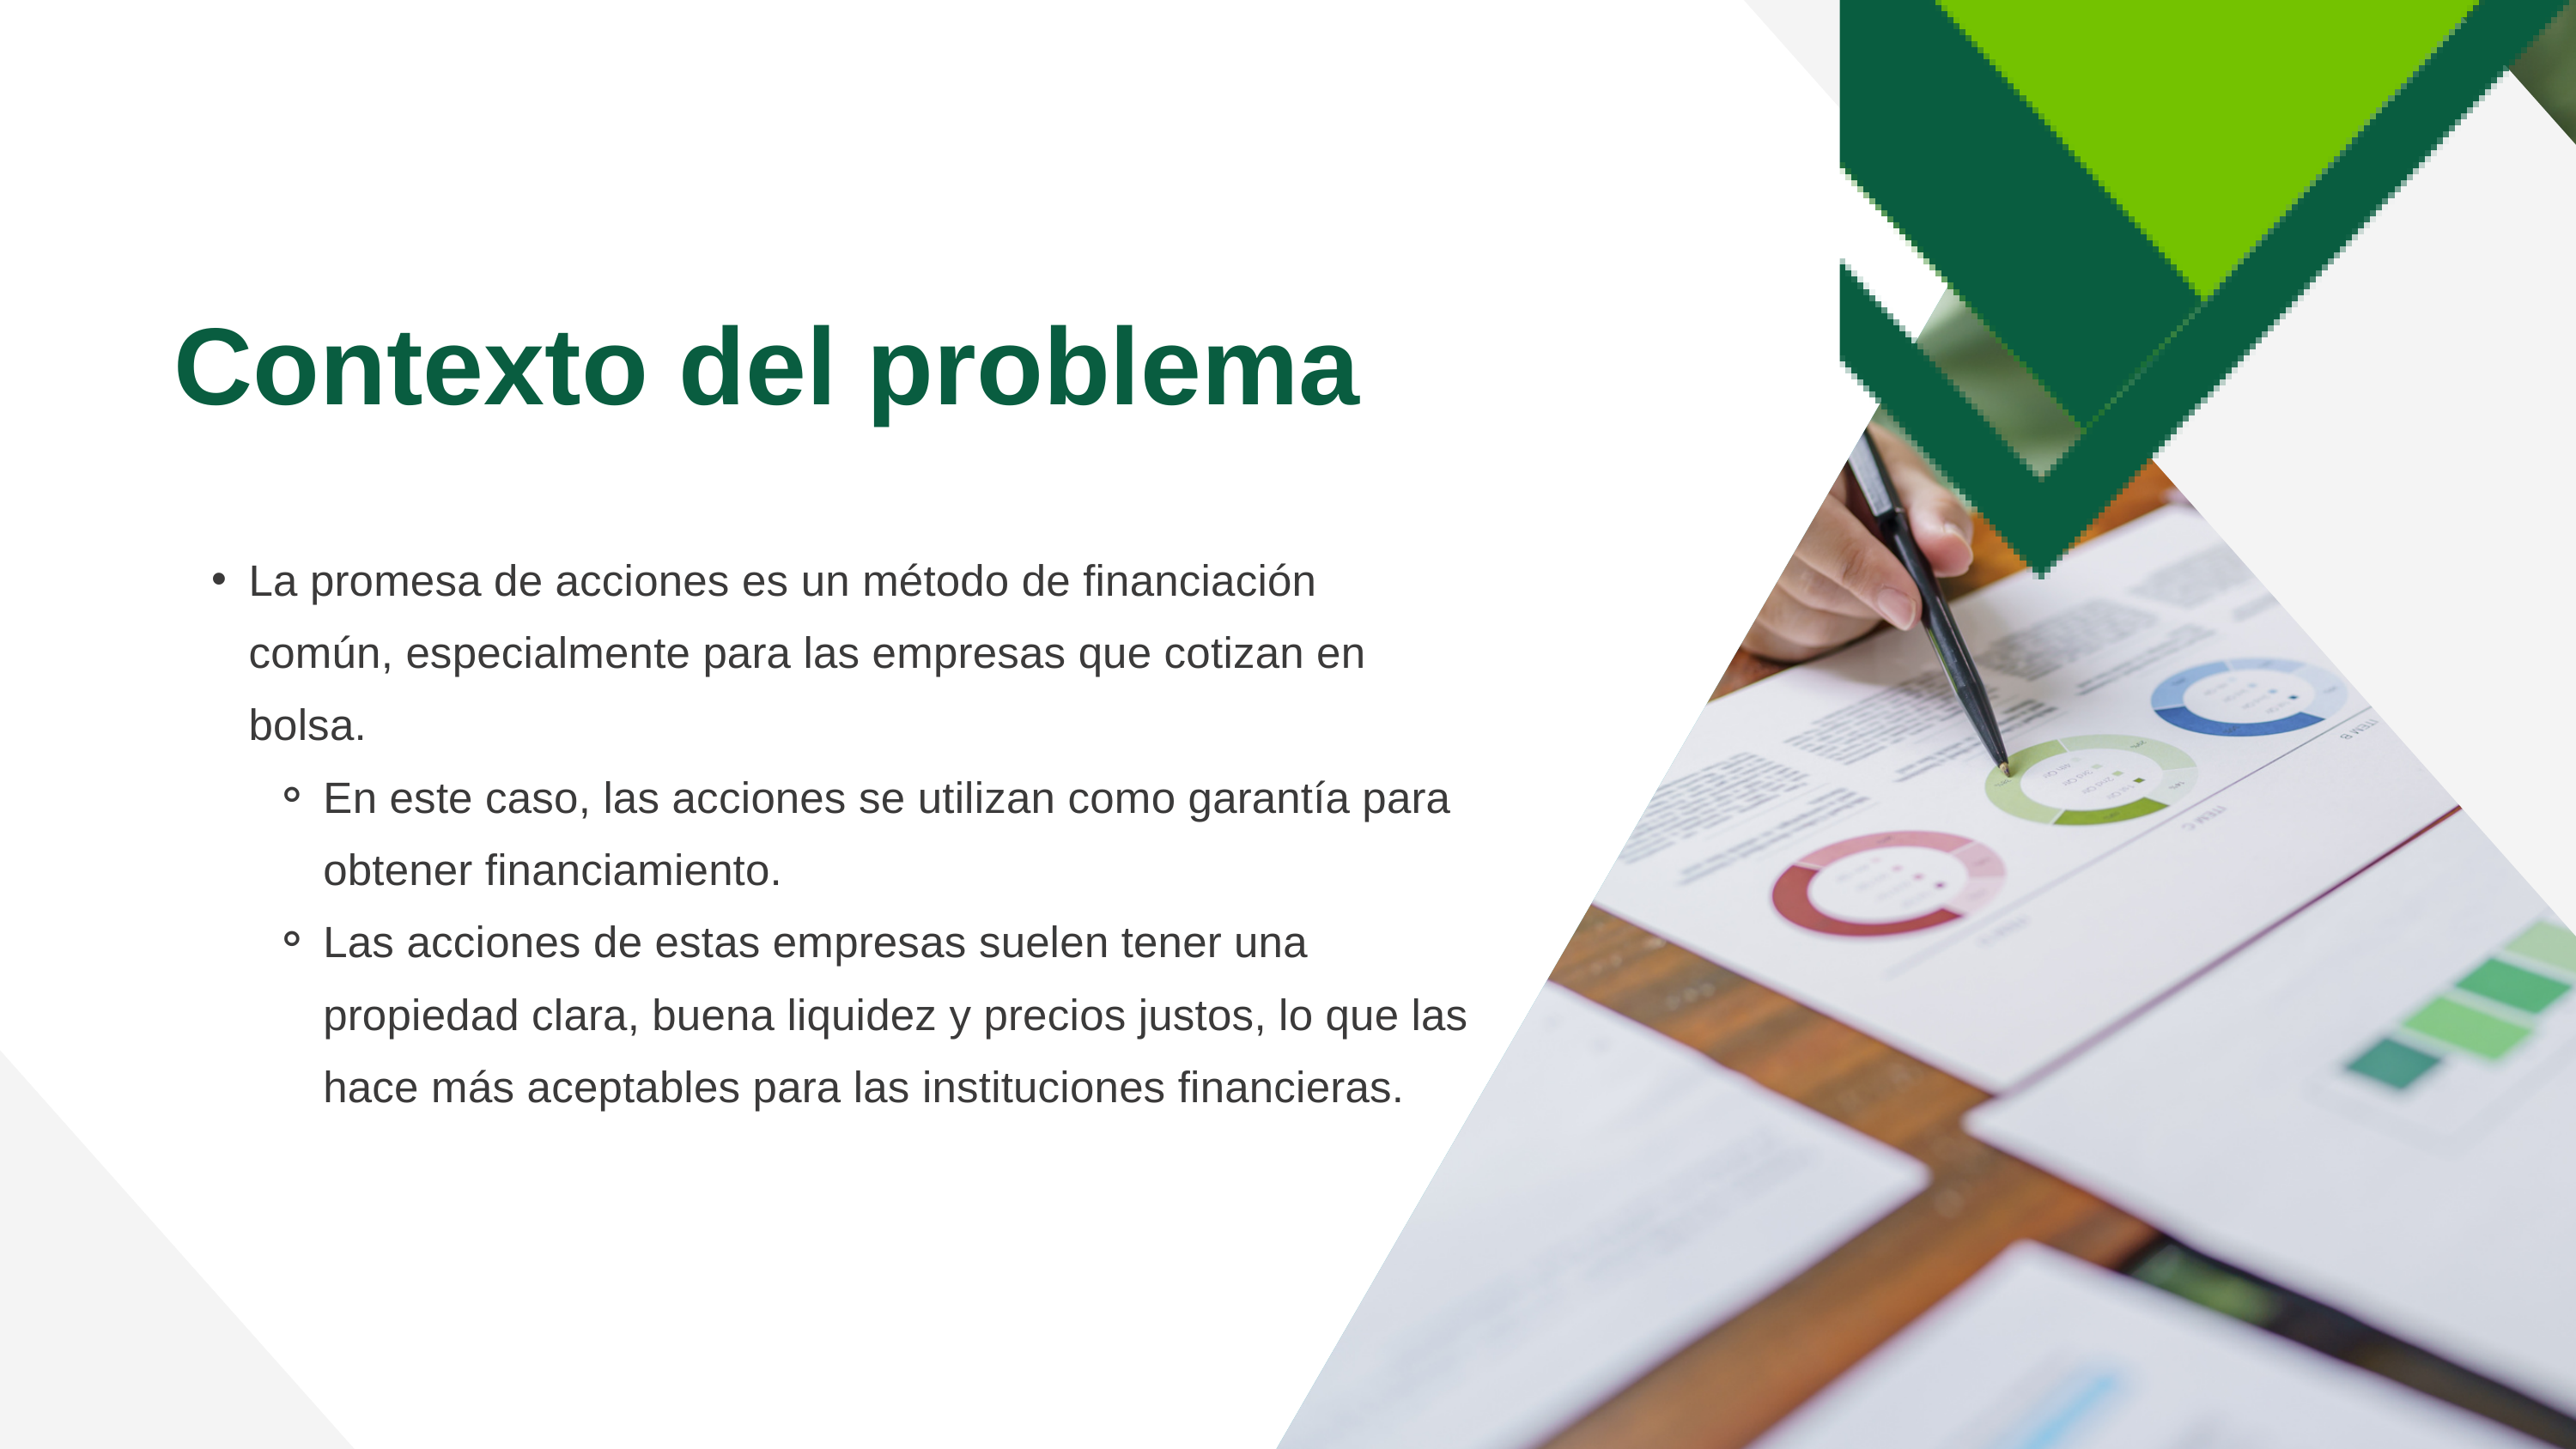

Contexto del problema

La promesa de acciones es un método de financiación común, especialmente para las empresas que cotizan en bolsa.
En este caso, las acciones se utilizan como garantía para obtener financiamiento.
Las acciones de estas empresas suelen tener una propiedad clara, buena liquidez y precios justos, lo que las hace más aceptables para las instituciones financieras.